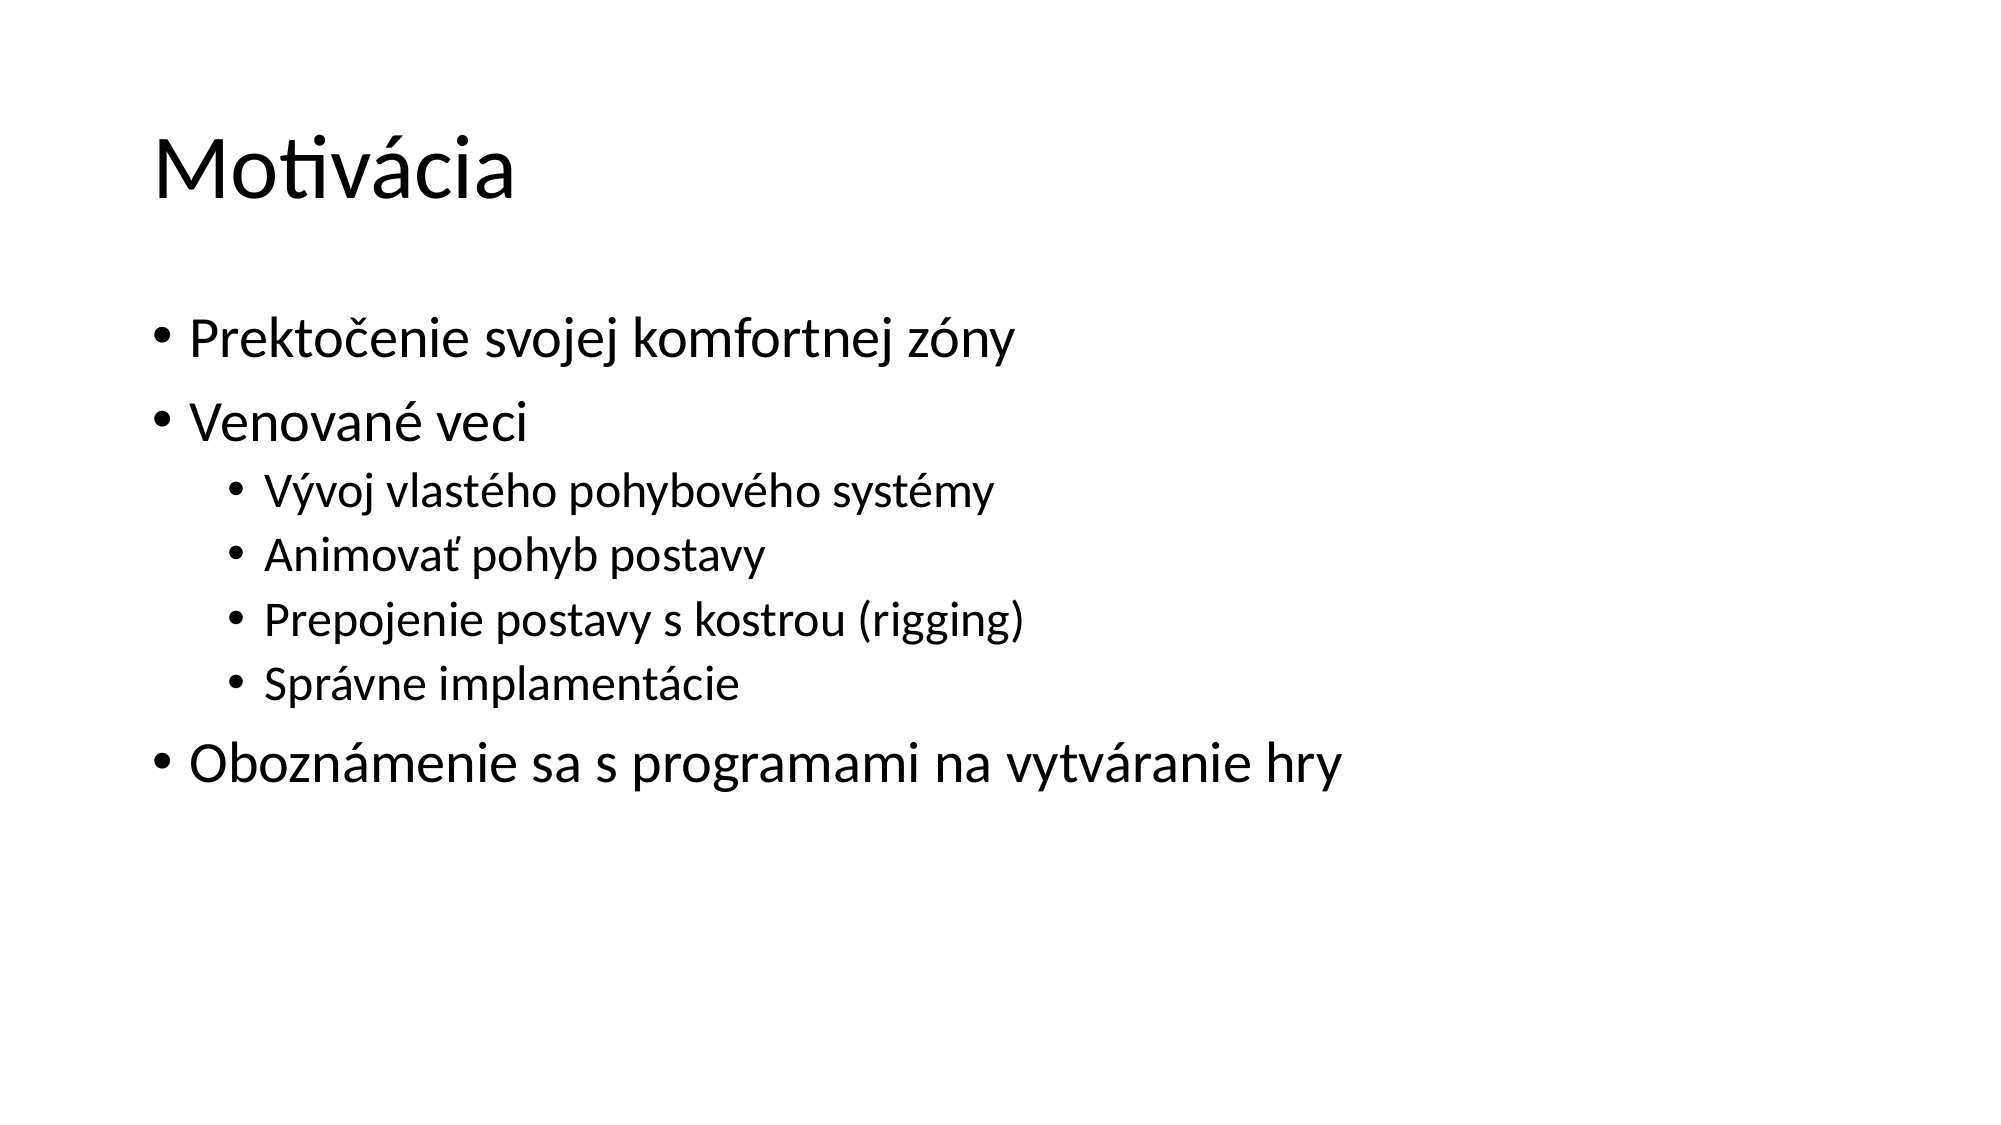

# Motivácia
Prektočenie svojej komfortnej zóny
Venované veci
Vývoj vlastého pohybového systémy
Animovať pohyb postavy
Prepojenie postavy s kostrou (rigging)
Správne implamentácie
Oboznámenie sa s programami na vytváranie hry